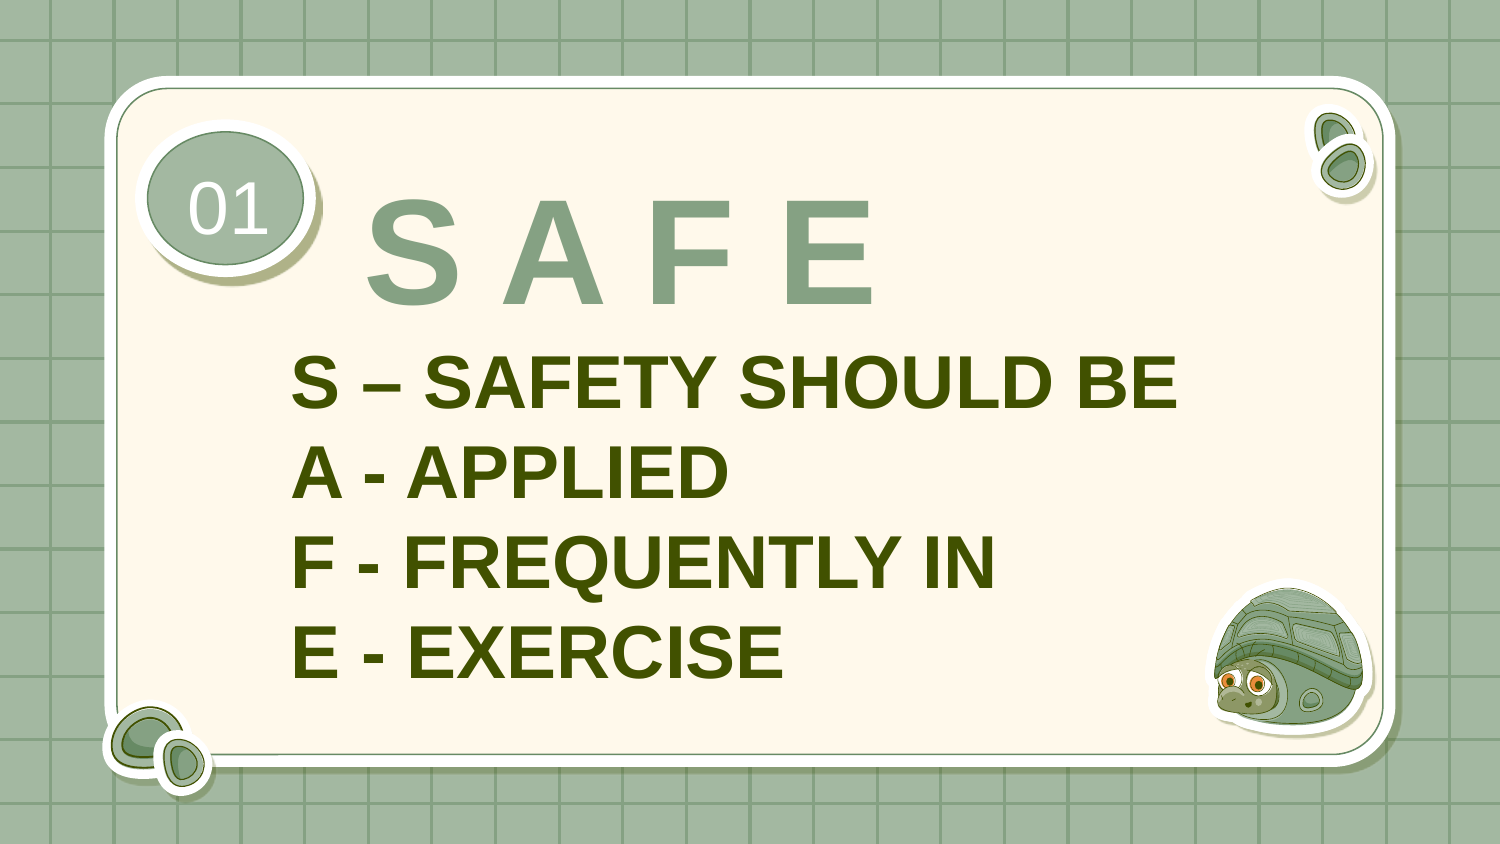

01
# S A F E
	S – SAFETY SHOULD BE
	A - APPLIED
	F - FREQUENTLY IN
	E - EXERCISE